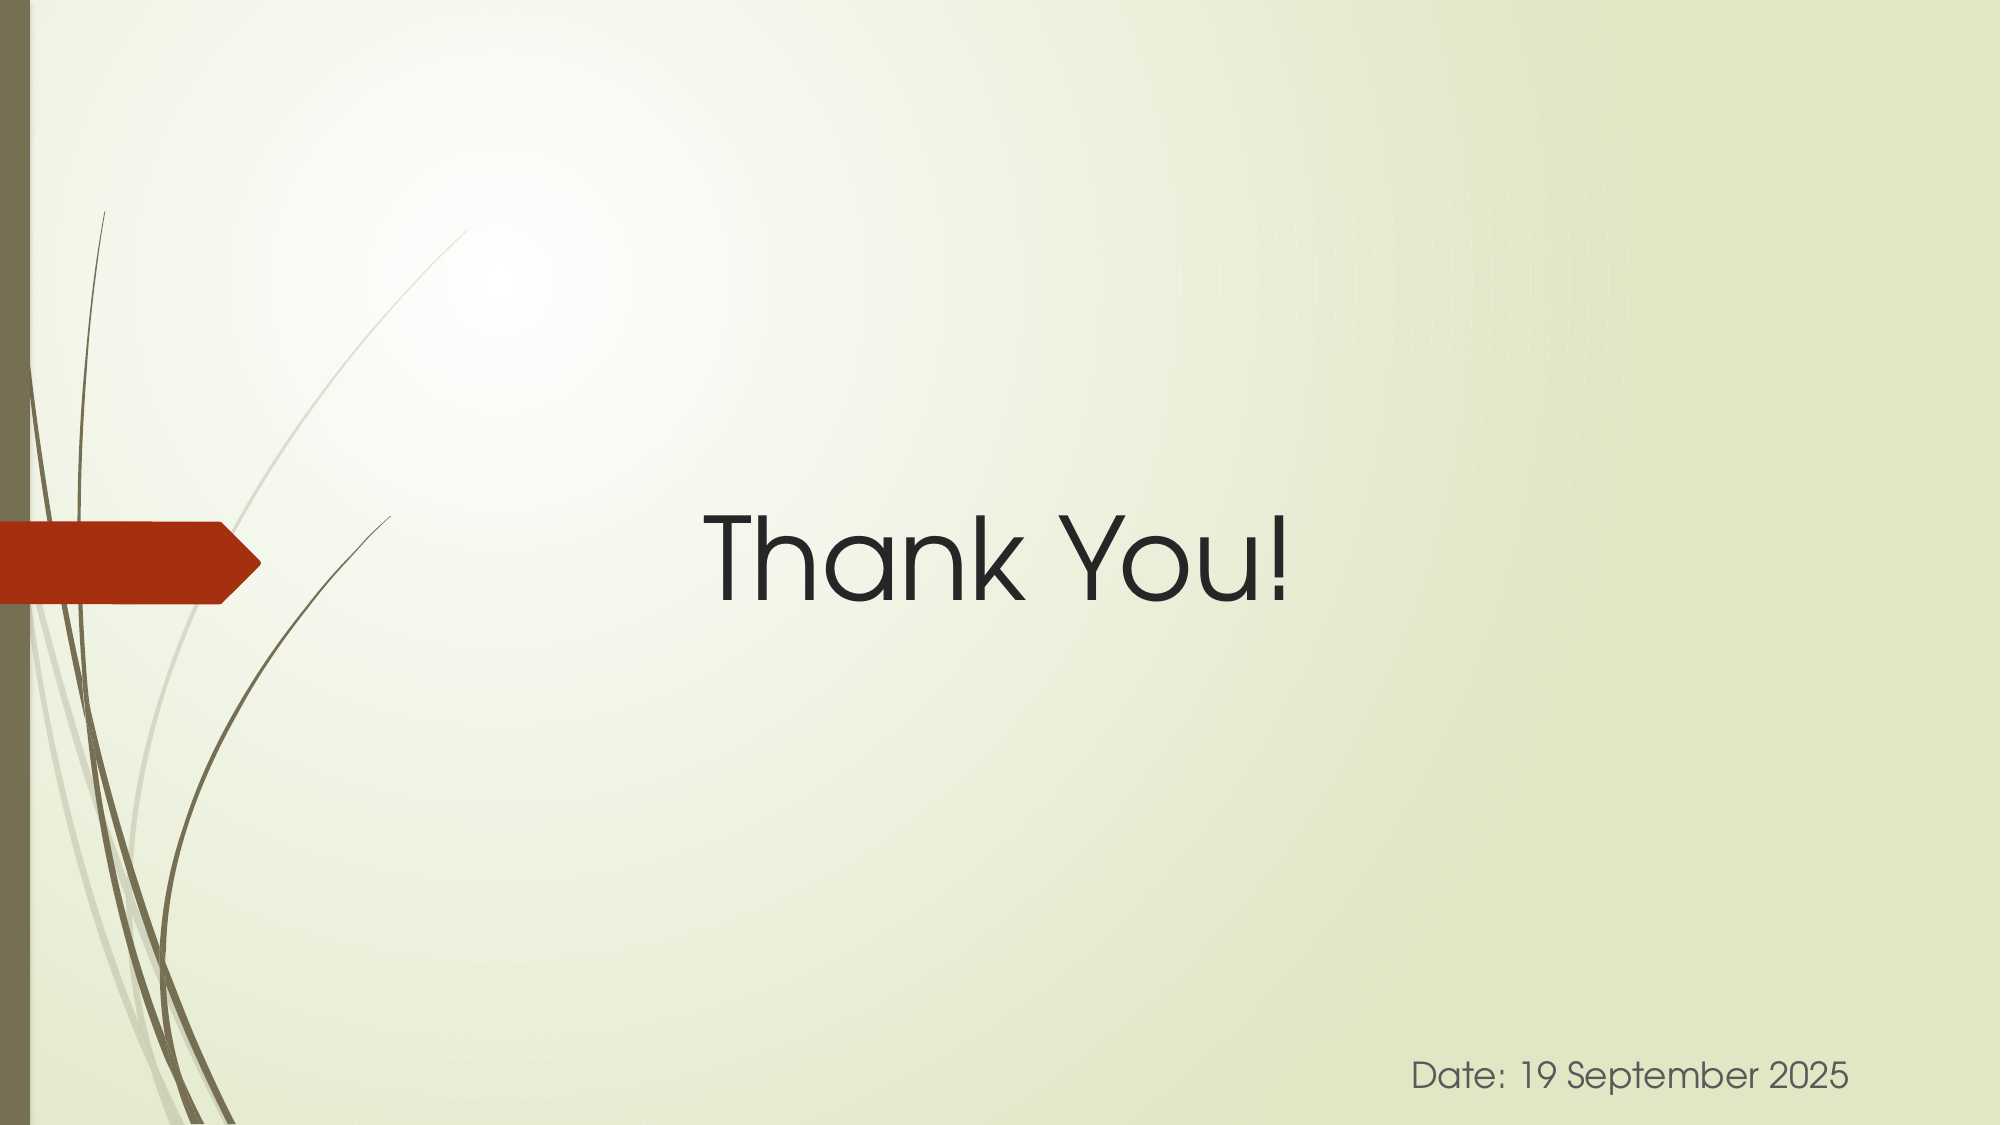

# Thank You!
Date: 19 September 2025